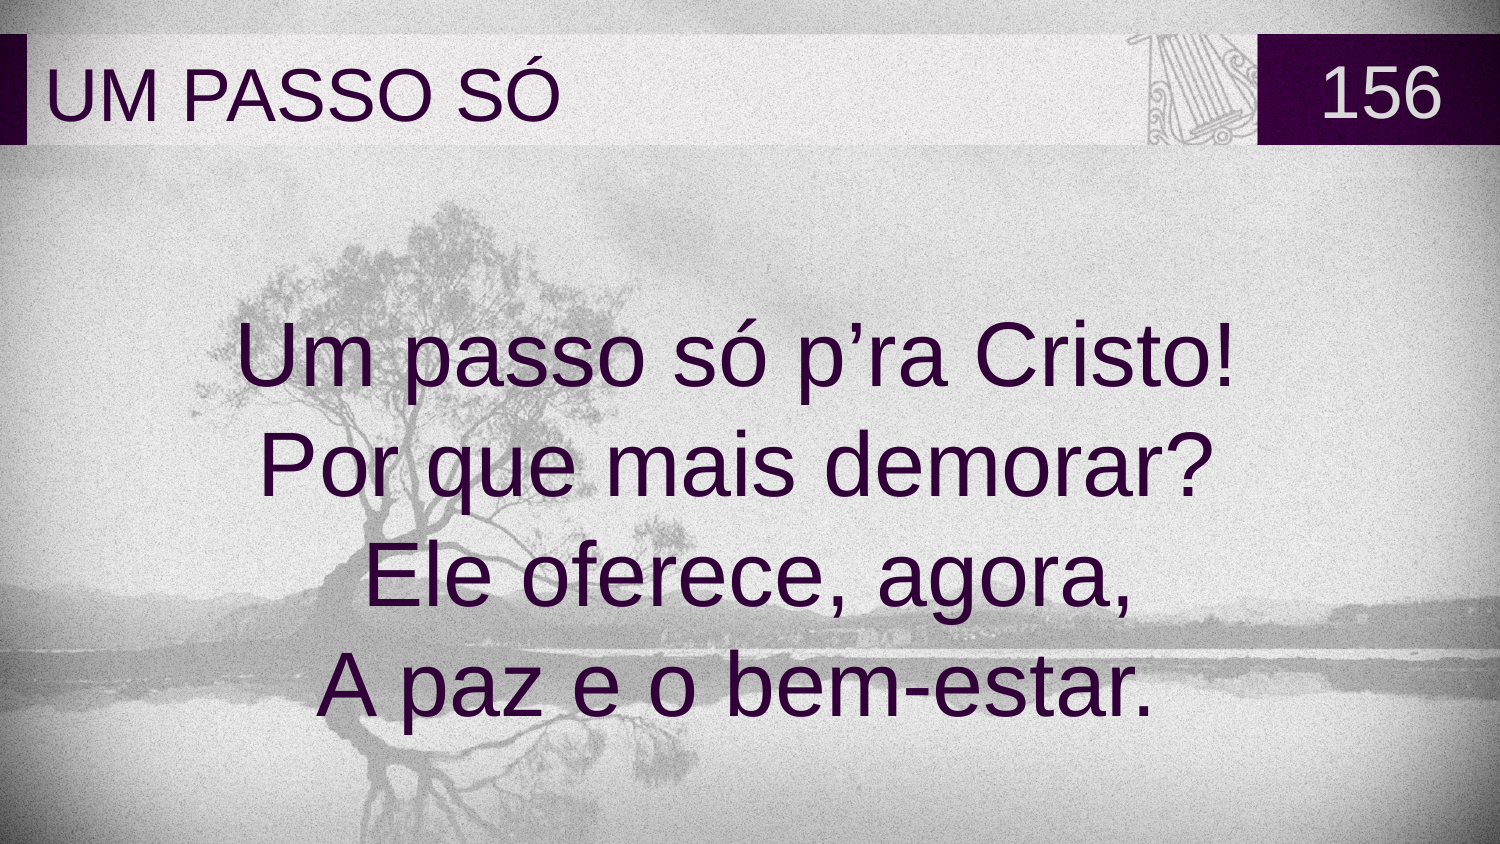

# UM PASSO SÓ
156
Um passo só p’ra Cristo!
Por que mais demorar?
Ele oferece, agora,
A paz e o bem-estar.